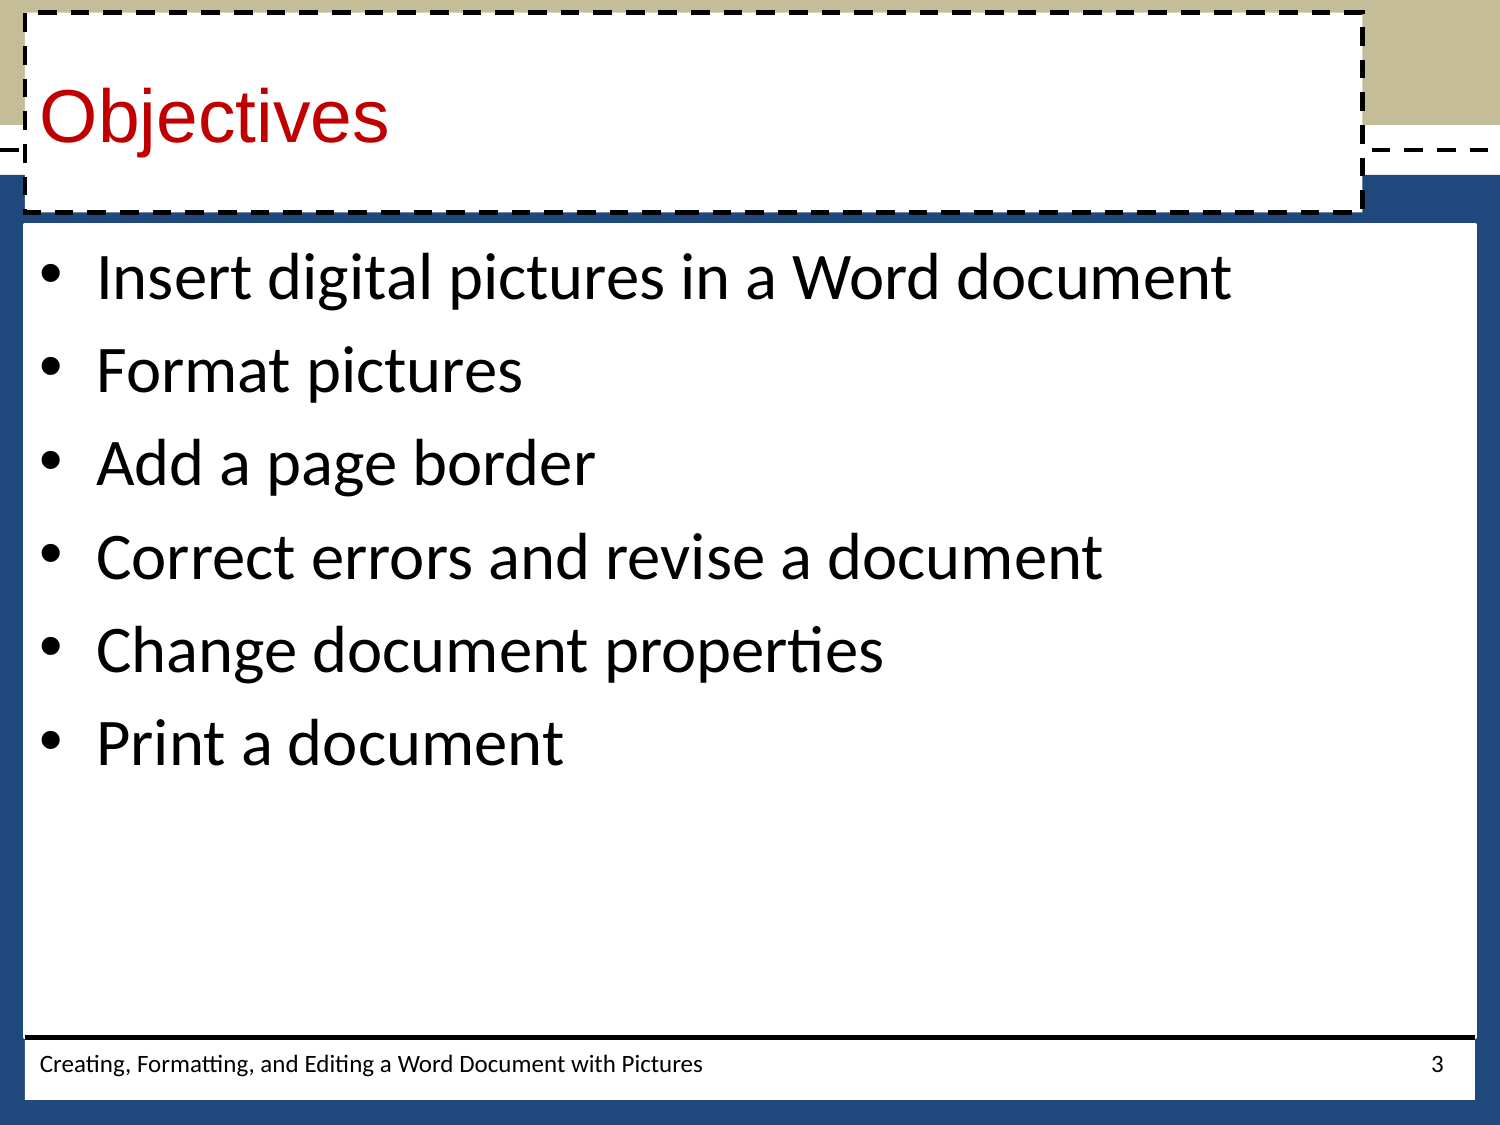

# Objectives
Insert digital pictures in a Word document
Format pictures
Add a page border
Correct errors and revise a document
Change document properties
Print a document
Creating, Formatting, and Editing a Word Document with Pictures
3